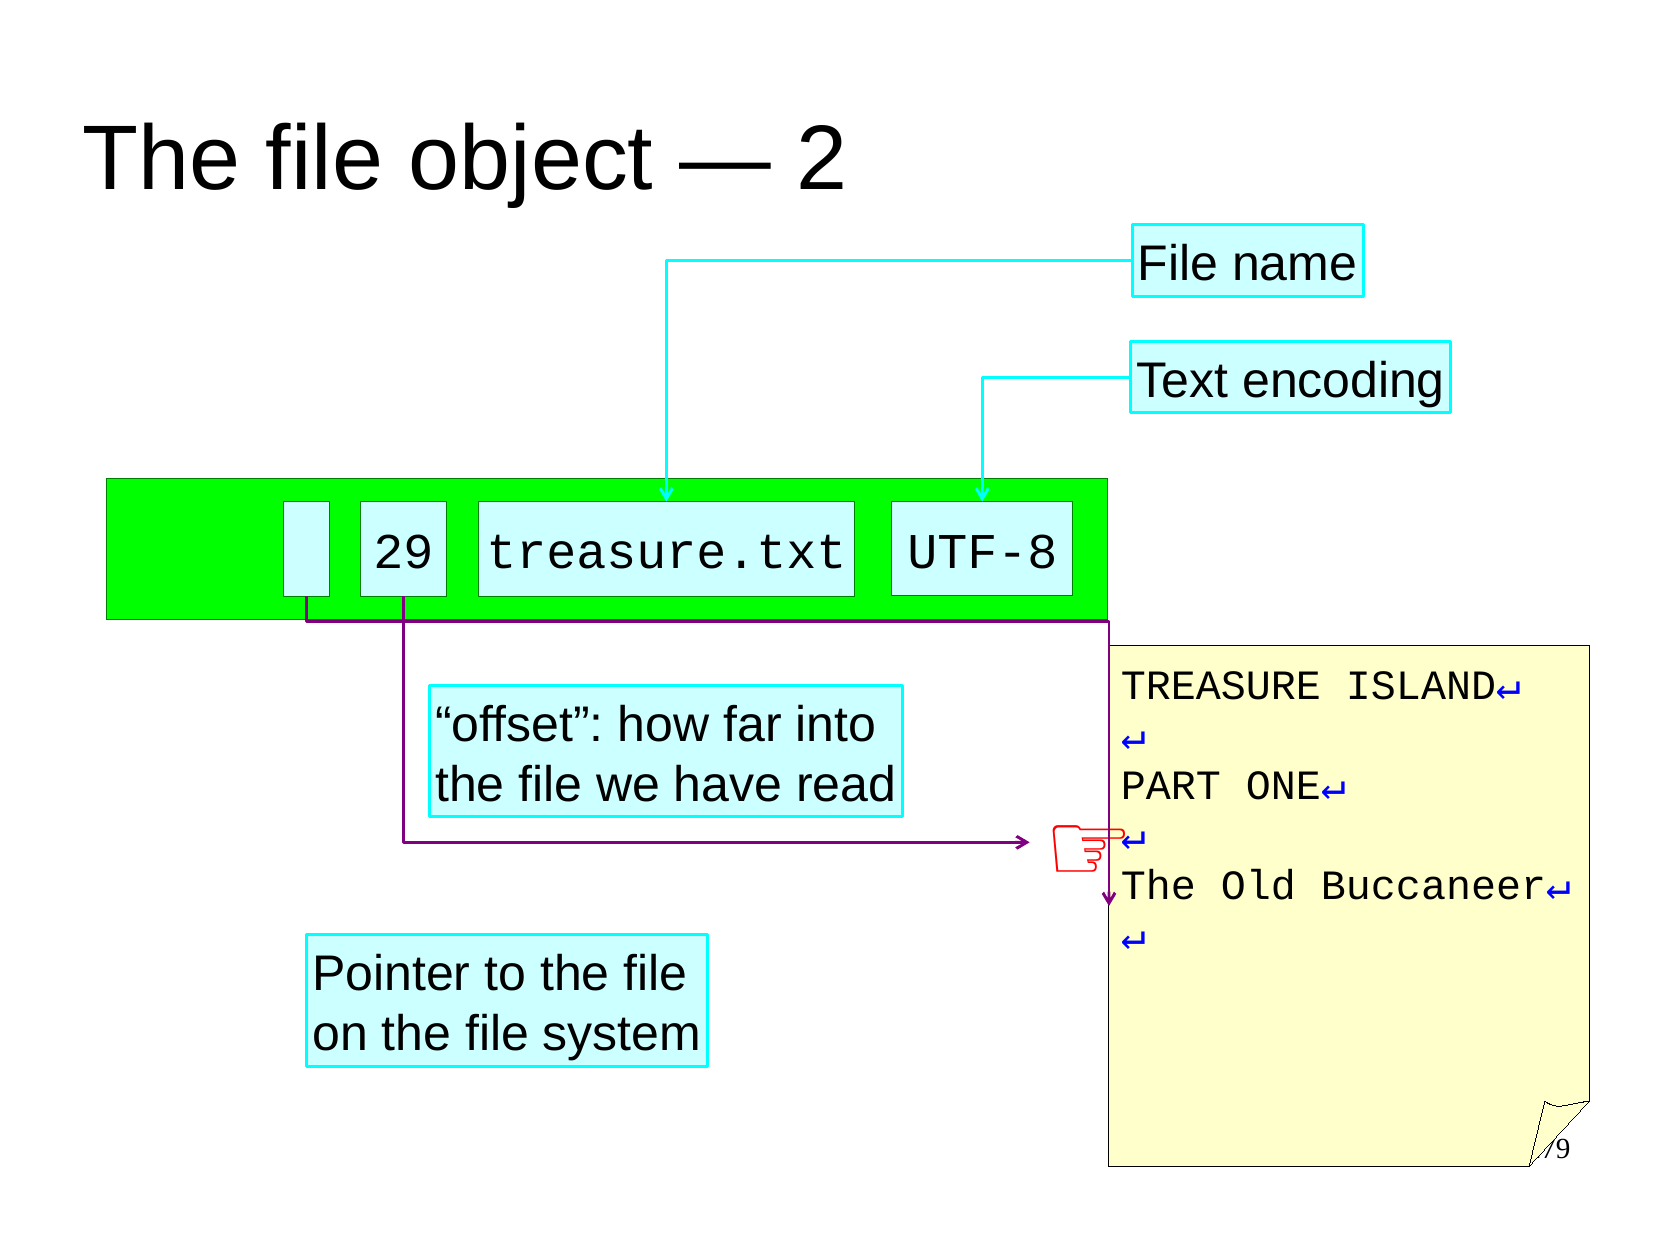

The file object ― 2
File name
Text encoding
file
UTF-8
treasure.txt
29

TREASURE ISLAND↵
↵
PART ONE↵
↵
The Old Buccaneer↵
↵
“offset”: how far into
the file we have read
☞
Pointer to the file
on the file system
279